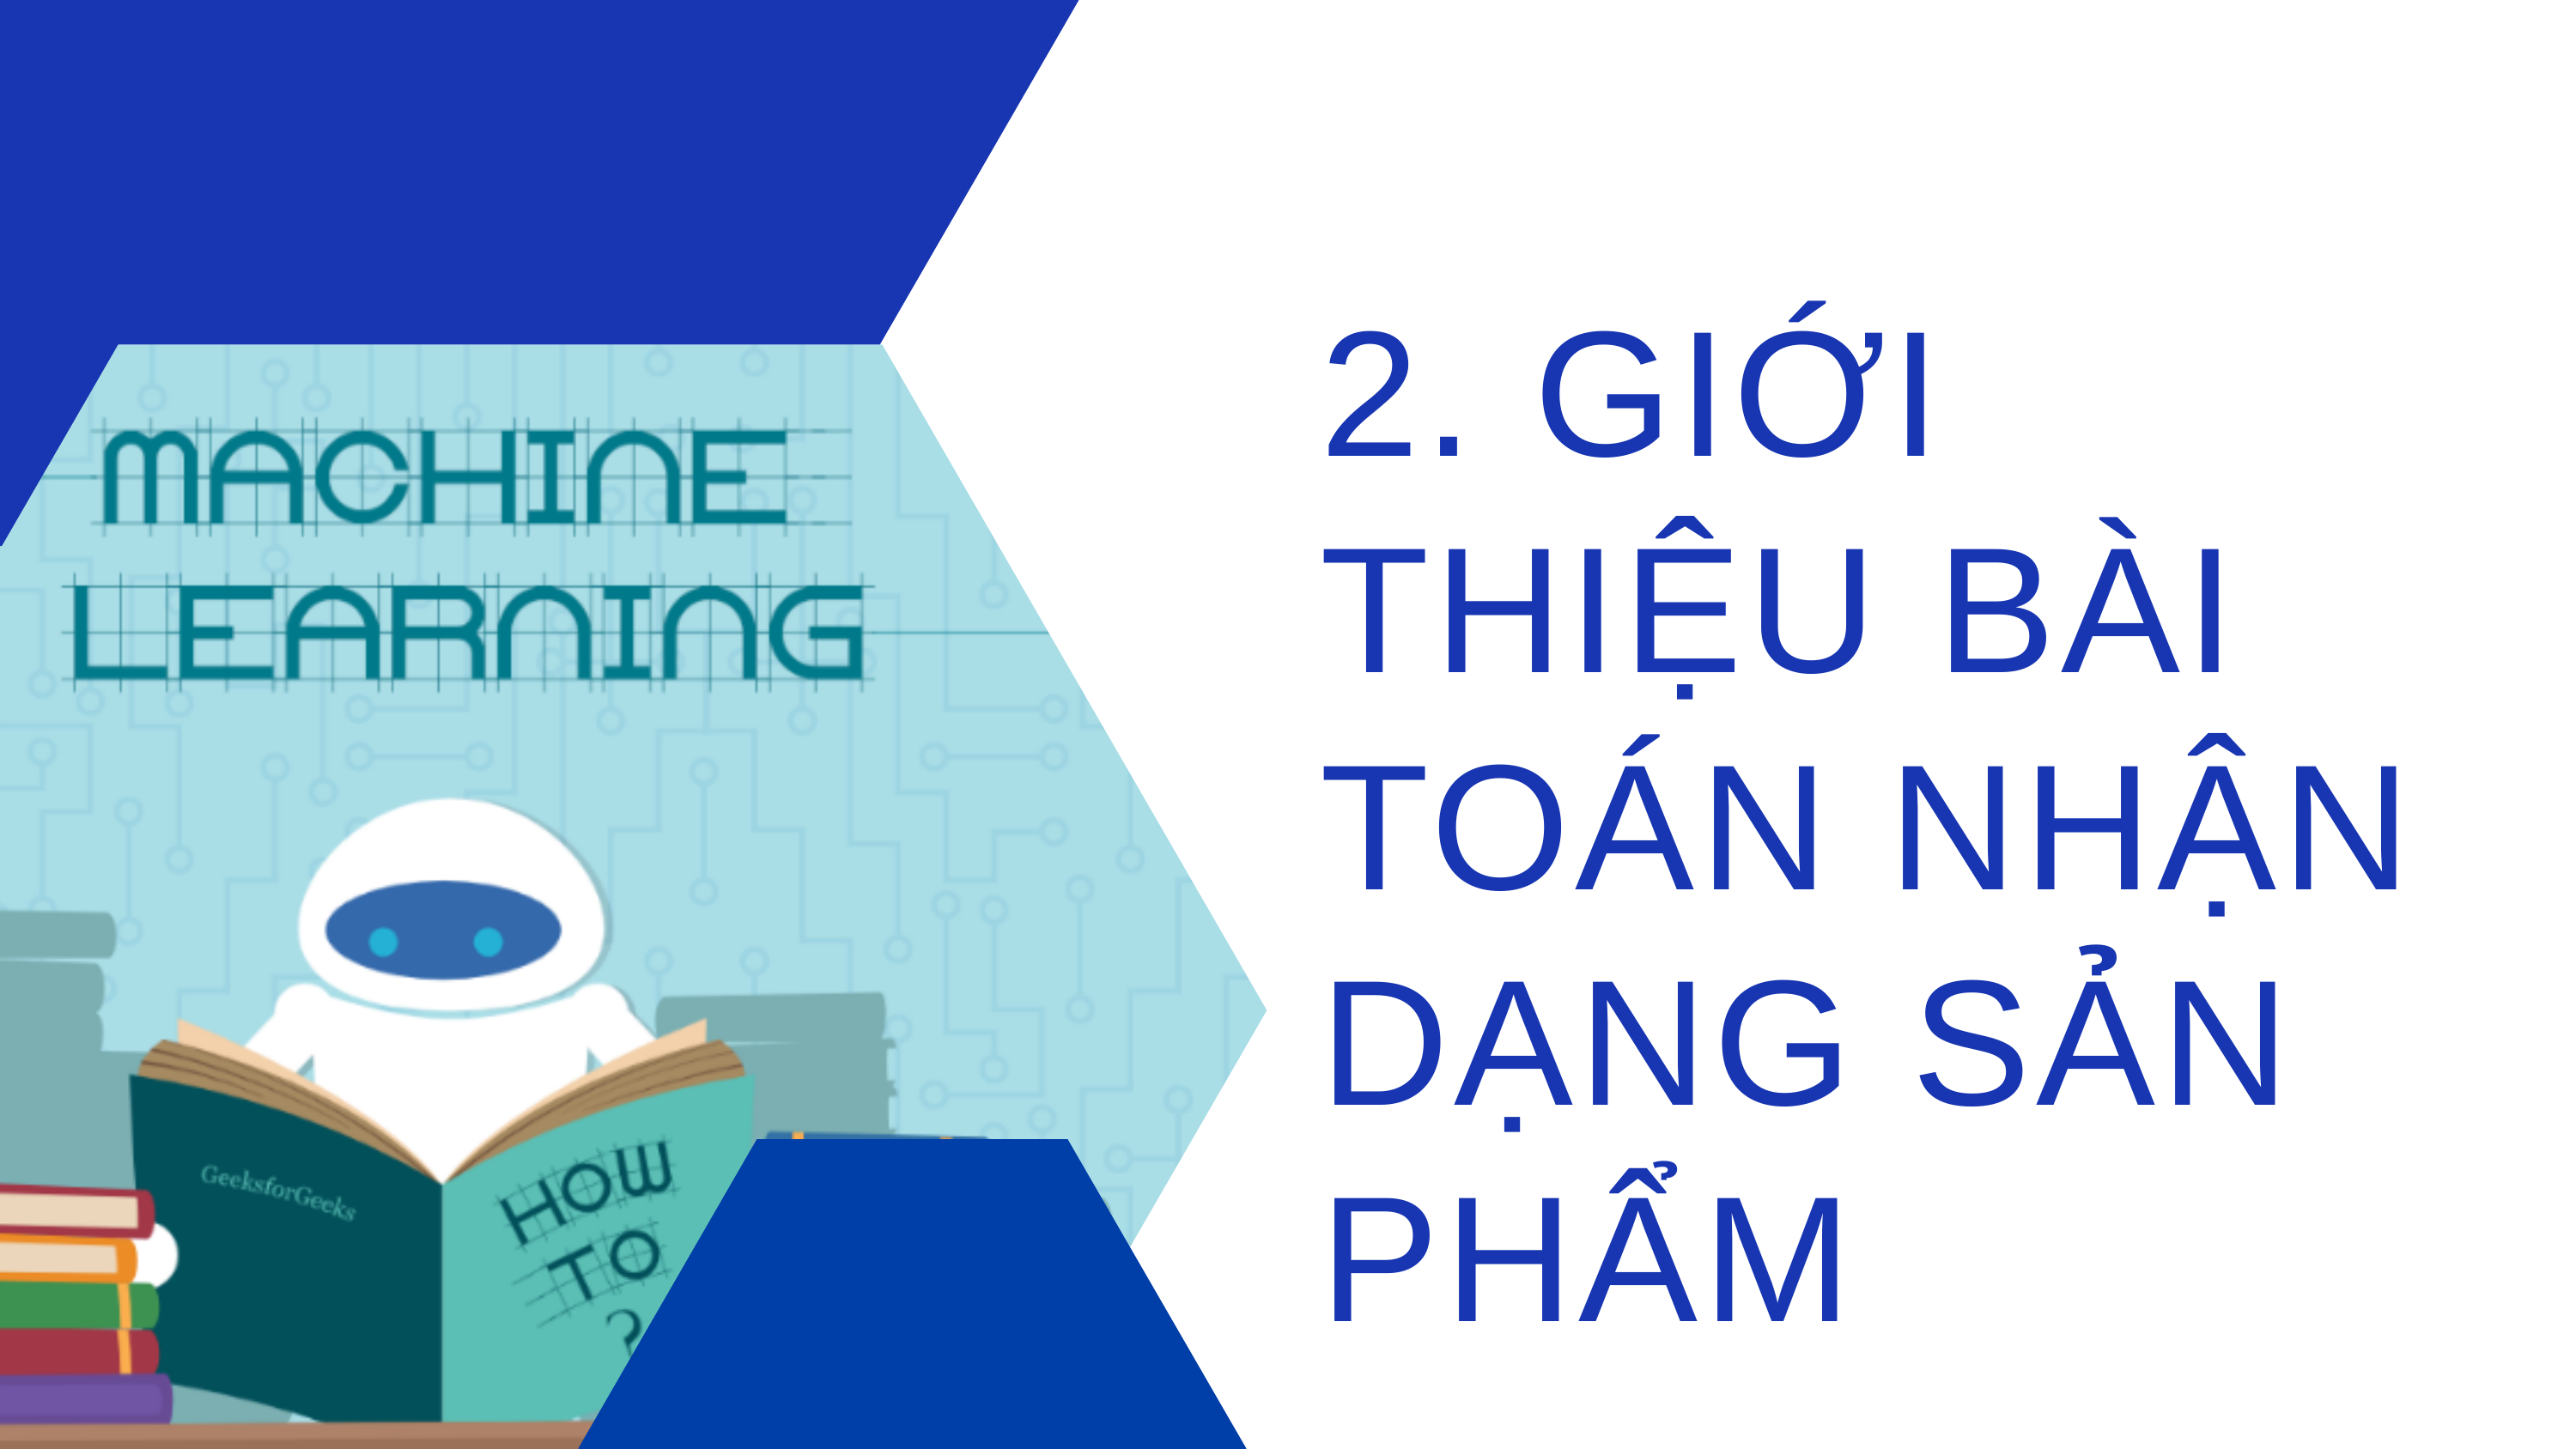

2. GIỚI THIỆU BÀI TOÁN NHẬN DẠNG SẢN PHẨM